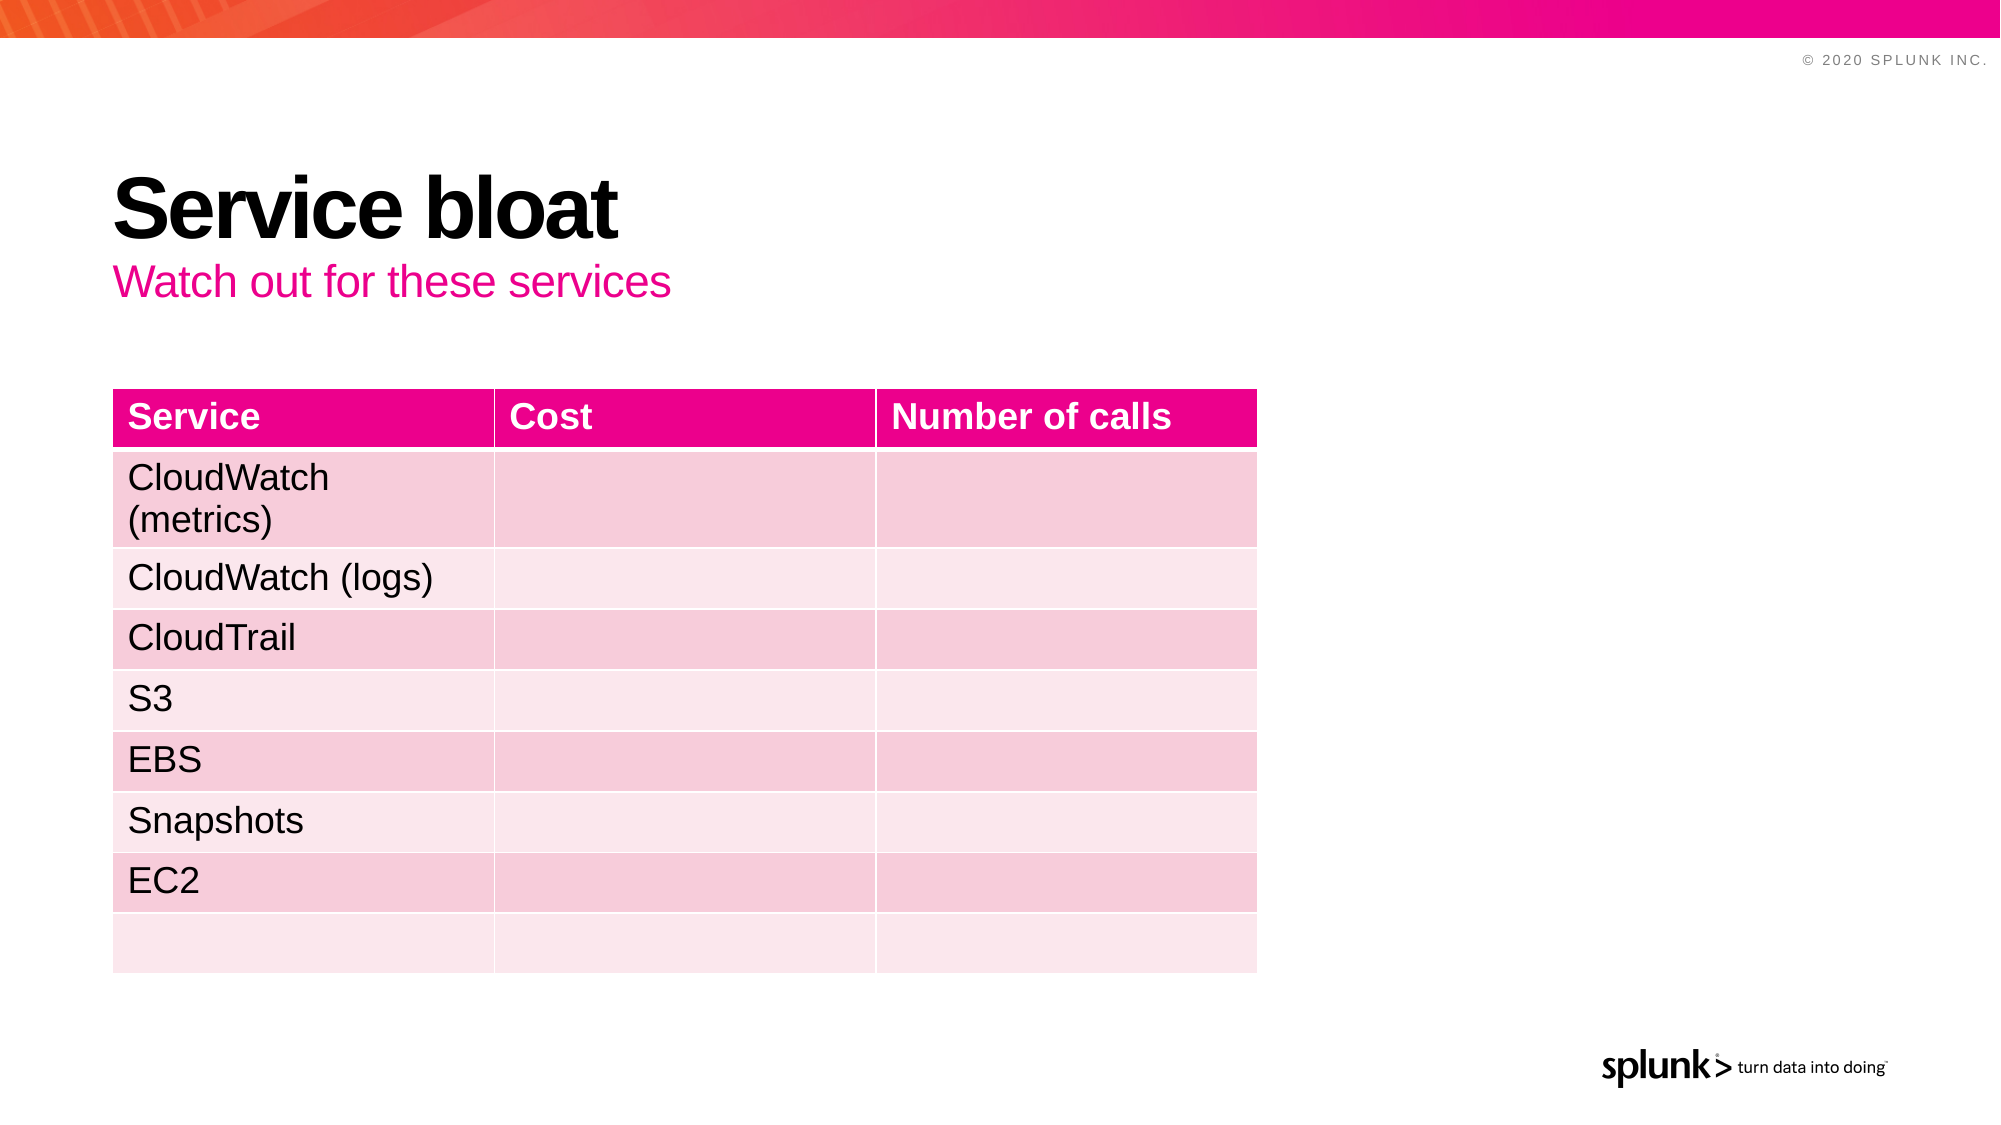

# Service bloat
Watch out for these services

| Service | Cost | Number of calls |
| --- | --- | --- |
| CloudWatch (metrics) |  |  |
| CloudWatch (logs) |  |  |
| CloudTrail |  |  |
| S3 |  |  |
| EBS |  |  |
| Snapshots |  |  |
| EC2 |  |  |
|  |  |  |